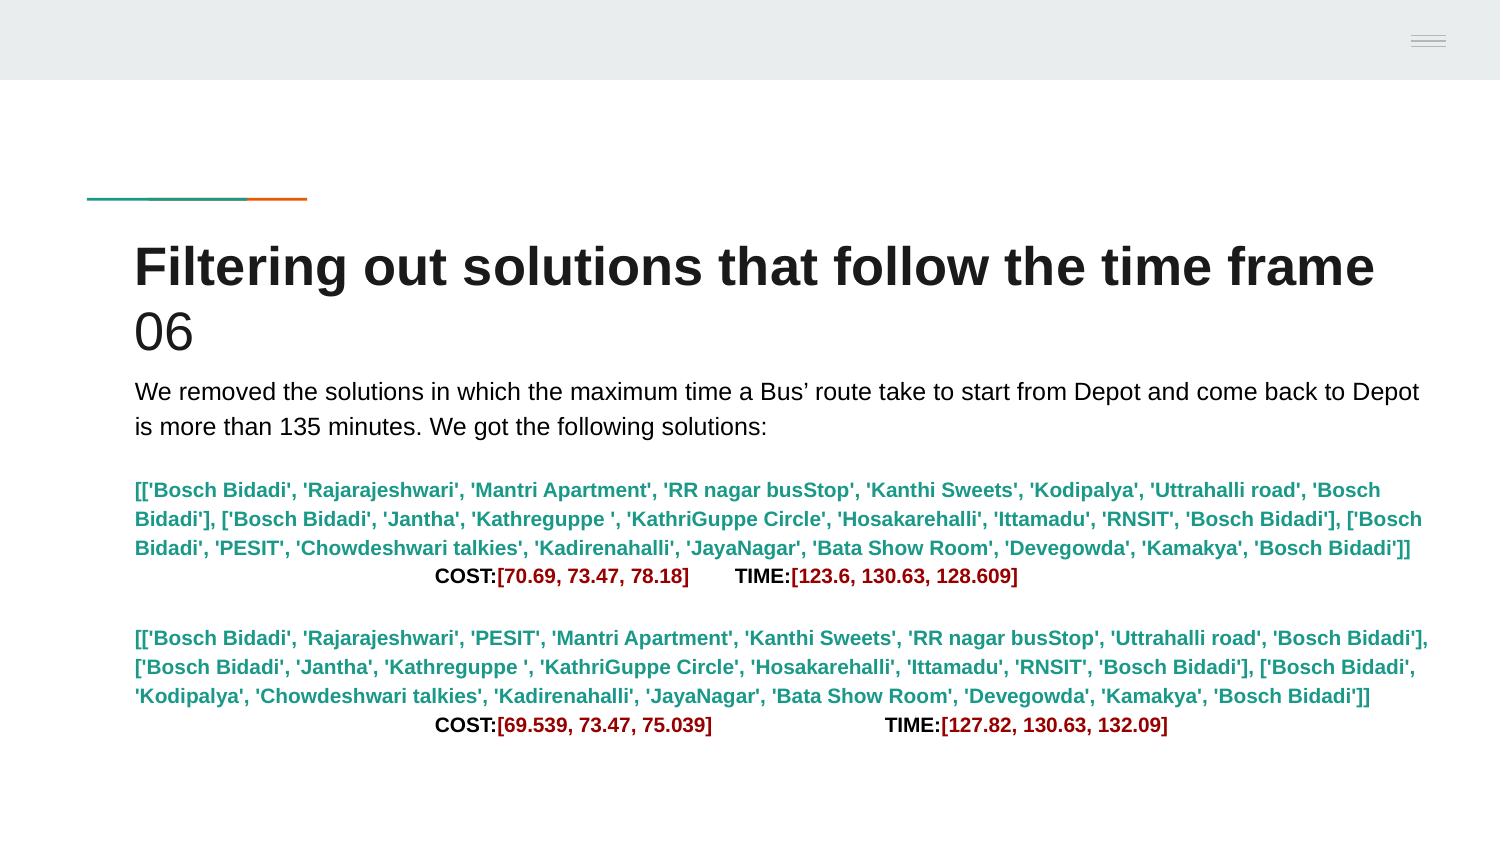

# Filtering out solutions that follow the time frame
06
We removed the solutions in which the maximum time a Bus’ route take to start from Depot and come back to Depot is more than 135 minutes. We got the following solutions:
[['Bosch Bidadi', 'Rajarajeshwari', 'Mantri Apartment', 'RR nagar busStop', 'Kanthi Sweets', 'Kodipalya', 'Uttrahalli road', 'Bosch Bidadi'], ['Bosch Bidadi', 'Jantha', 'Kathreguppe ', 'KathriGuppe Circle', 'Hosakarehalli', 'Ittamadu', 'RNSIT', 'Bosch Bidadi'], ['Bosch Bidadi', 'PESIT', 'Chowdeshwari talkies', 'Kadirenahalli', 'JayaNagar', 'Bata Show Room', 'Devegowda', 'Kamakya', 'Bosch Bidadi']]		COST:[70.69, 73.47, 78.18]	TIME:[123.6, 130.63, 128.609]
[['Bosch Bidadi', 'Rajarajeshwari', 'PESIT', 'Mantri Apartment', 'Kanthi Sweets', 'RR nagar busStop', 'Uttrahalli road', 'Bosch Bidadi'], ['Bosch Bidadi', 'Jantha', 'Kathreguppe ', 'KathriGuppe Circle', 'Hosakarehalli', 'Ittamadu', 'RNSIT', 'Bosch Bidadi'], ['Bosch Bidadi', 'Kodipalya', 'Chowdeshwari talkies', 'Kadirenahalli', 'JayaNagar', 'Bata Show Room', 'Devegowda', 'Kamakya', 'Bosch Bidadi']]		COST:[69.539, 73.47, 75.039]		TIME:[127.82, 130.63, 132.09]